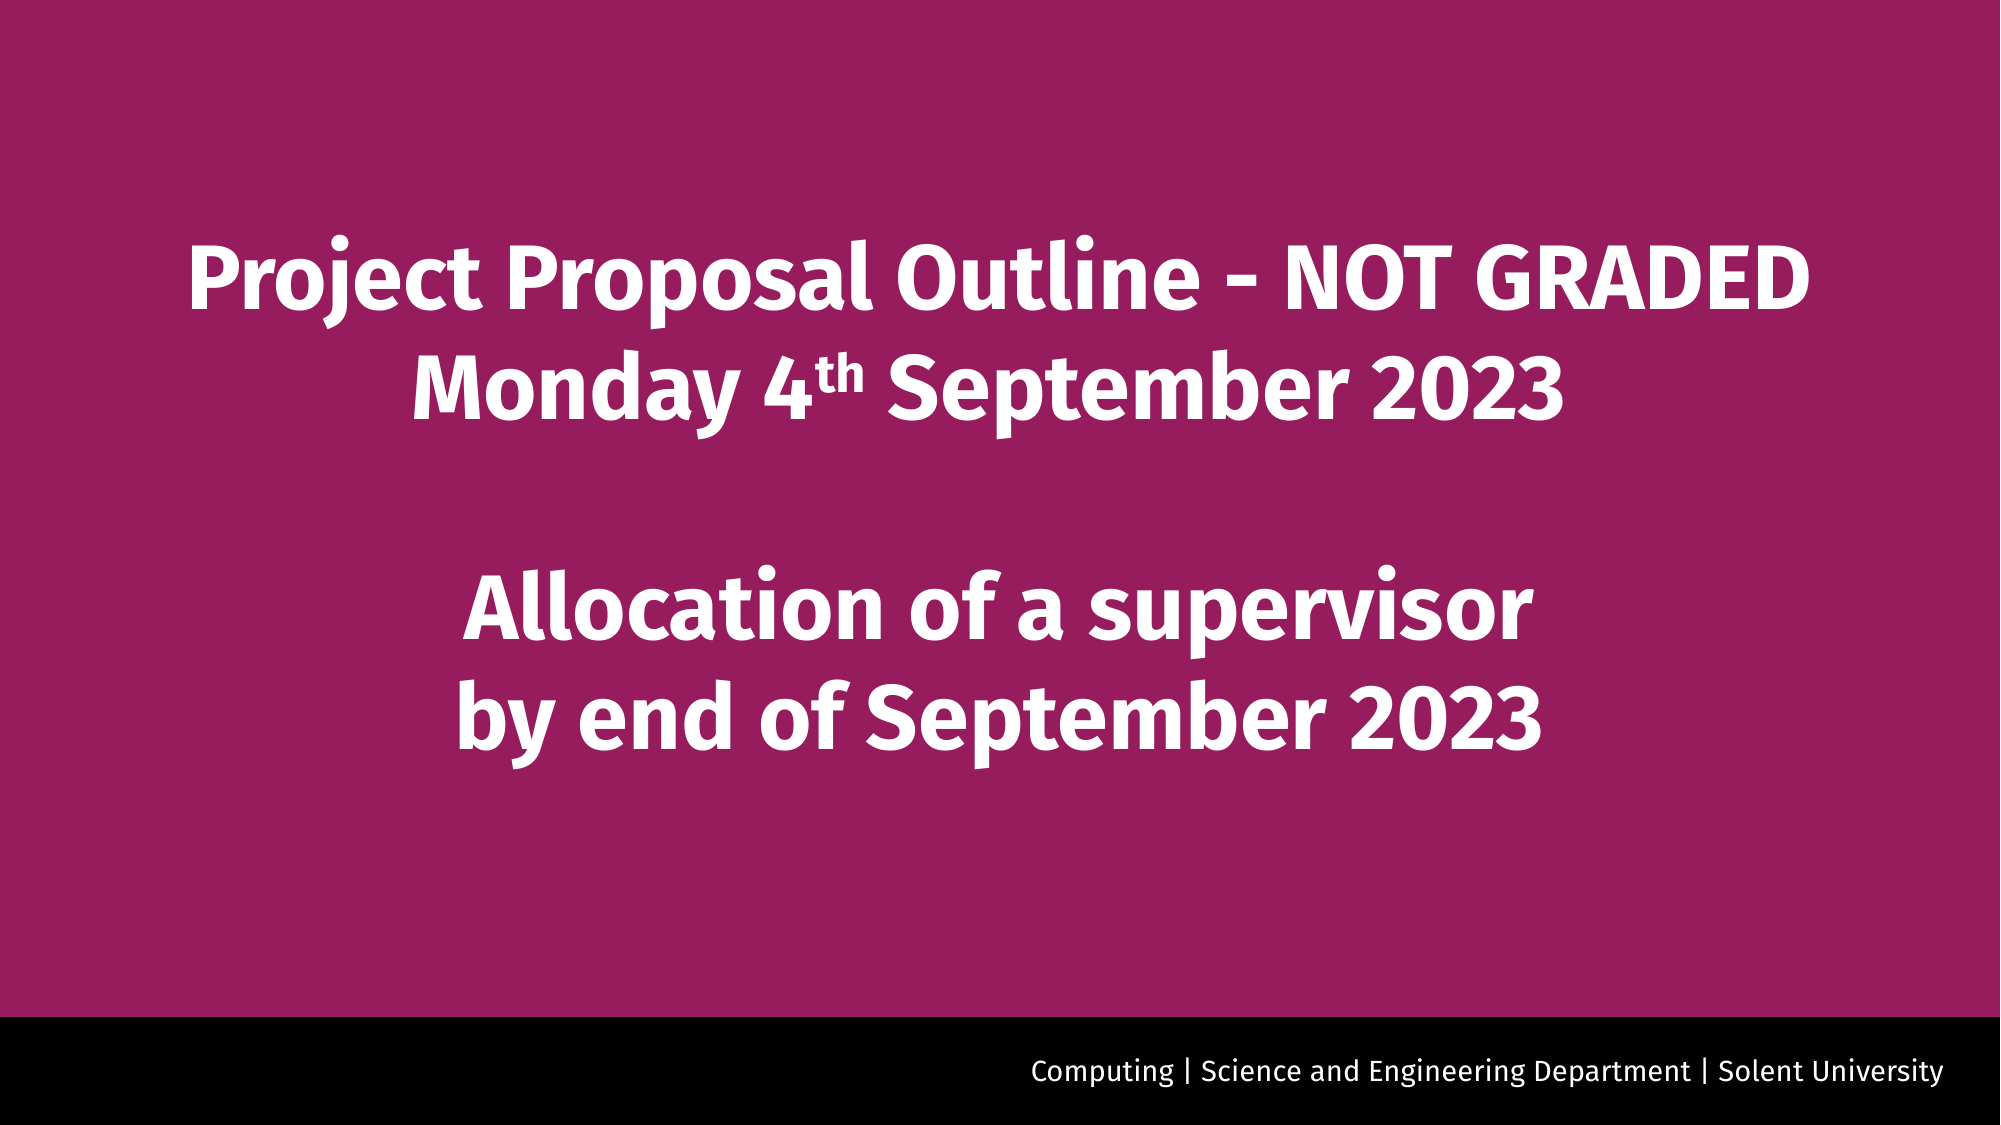

Project Proposal Outline - NOT GRADED
Monday 4th September 2023

Allocation of a supervisor
by end of September 2023